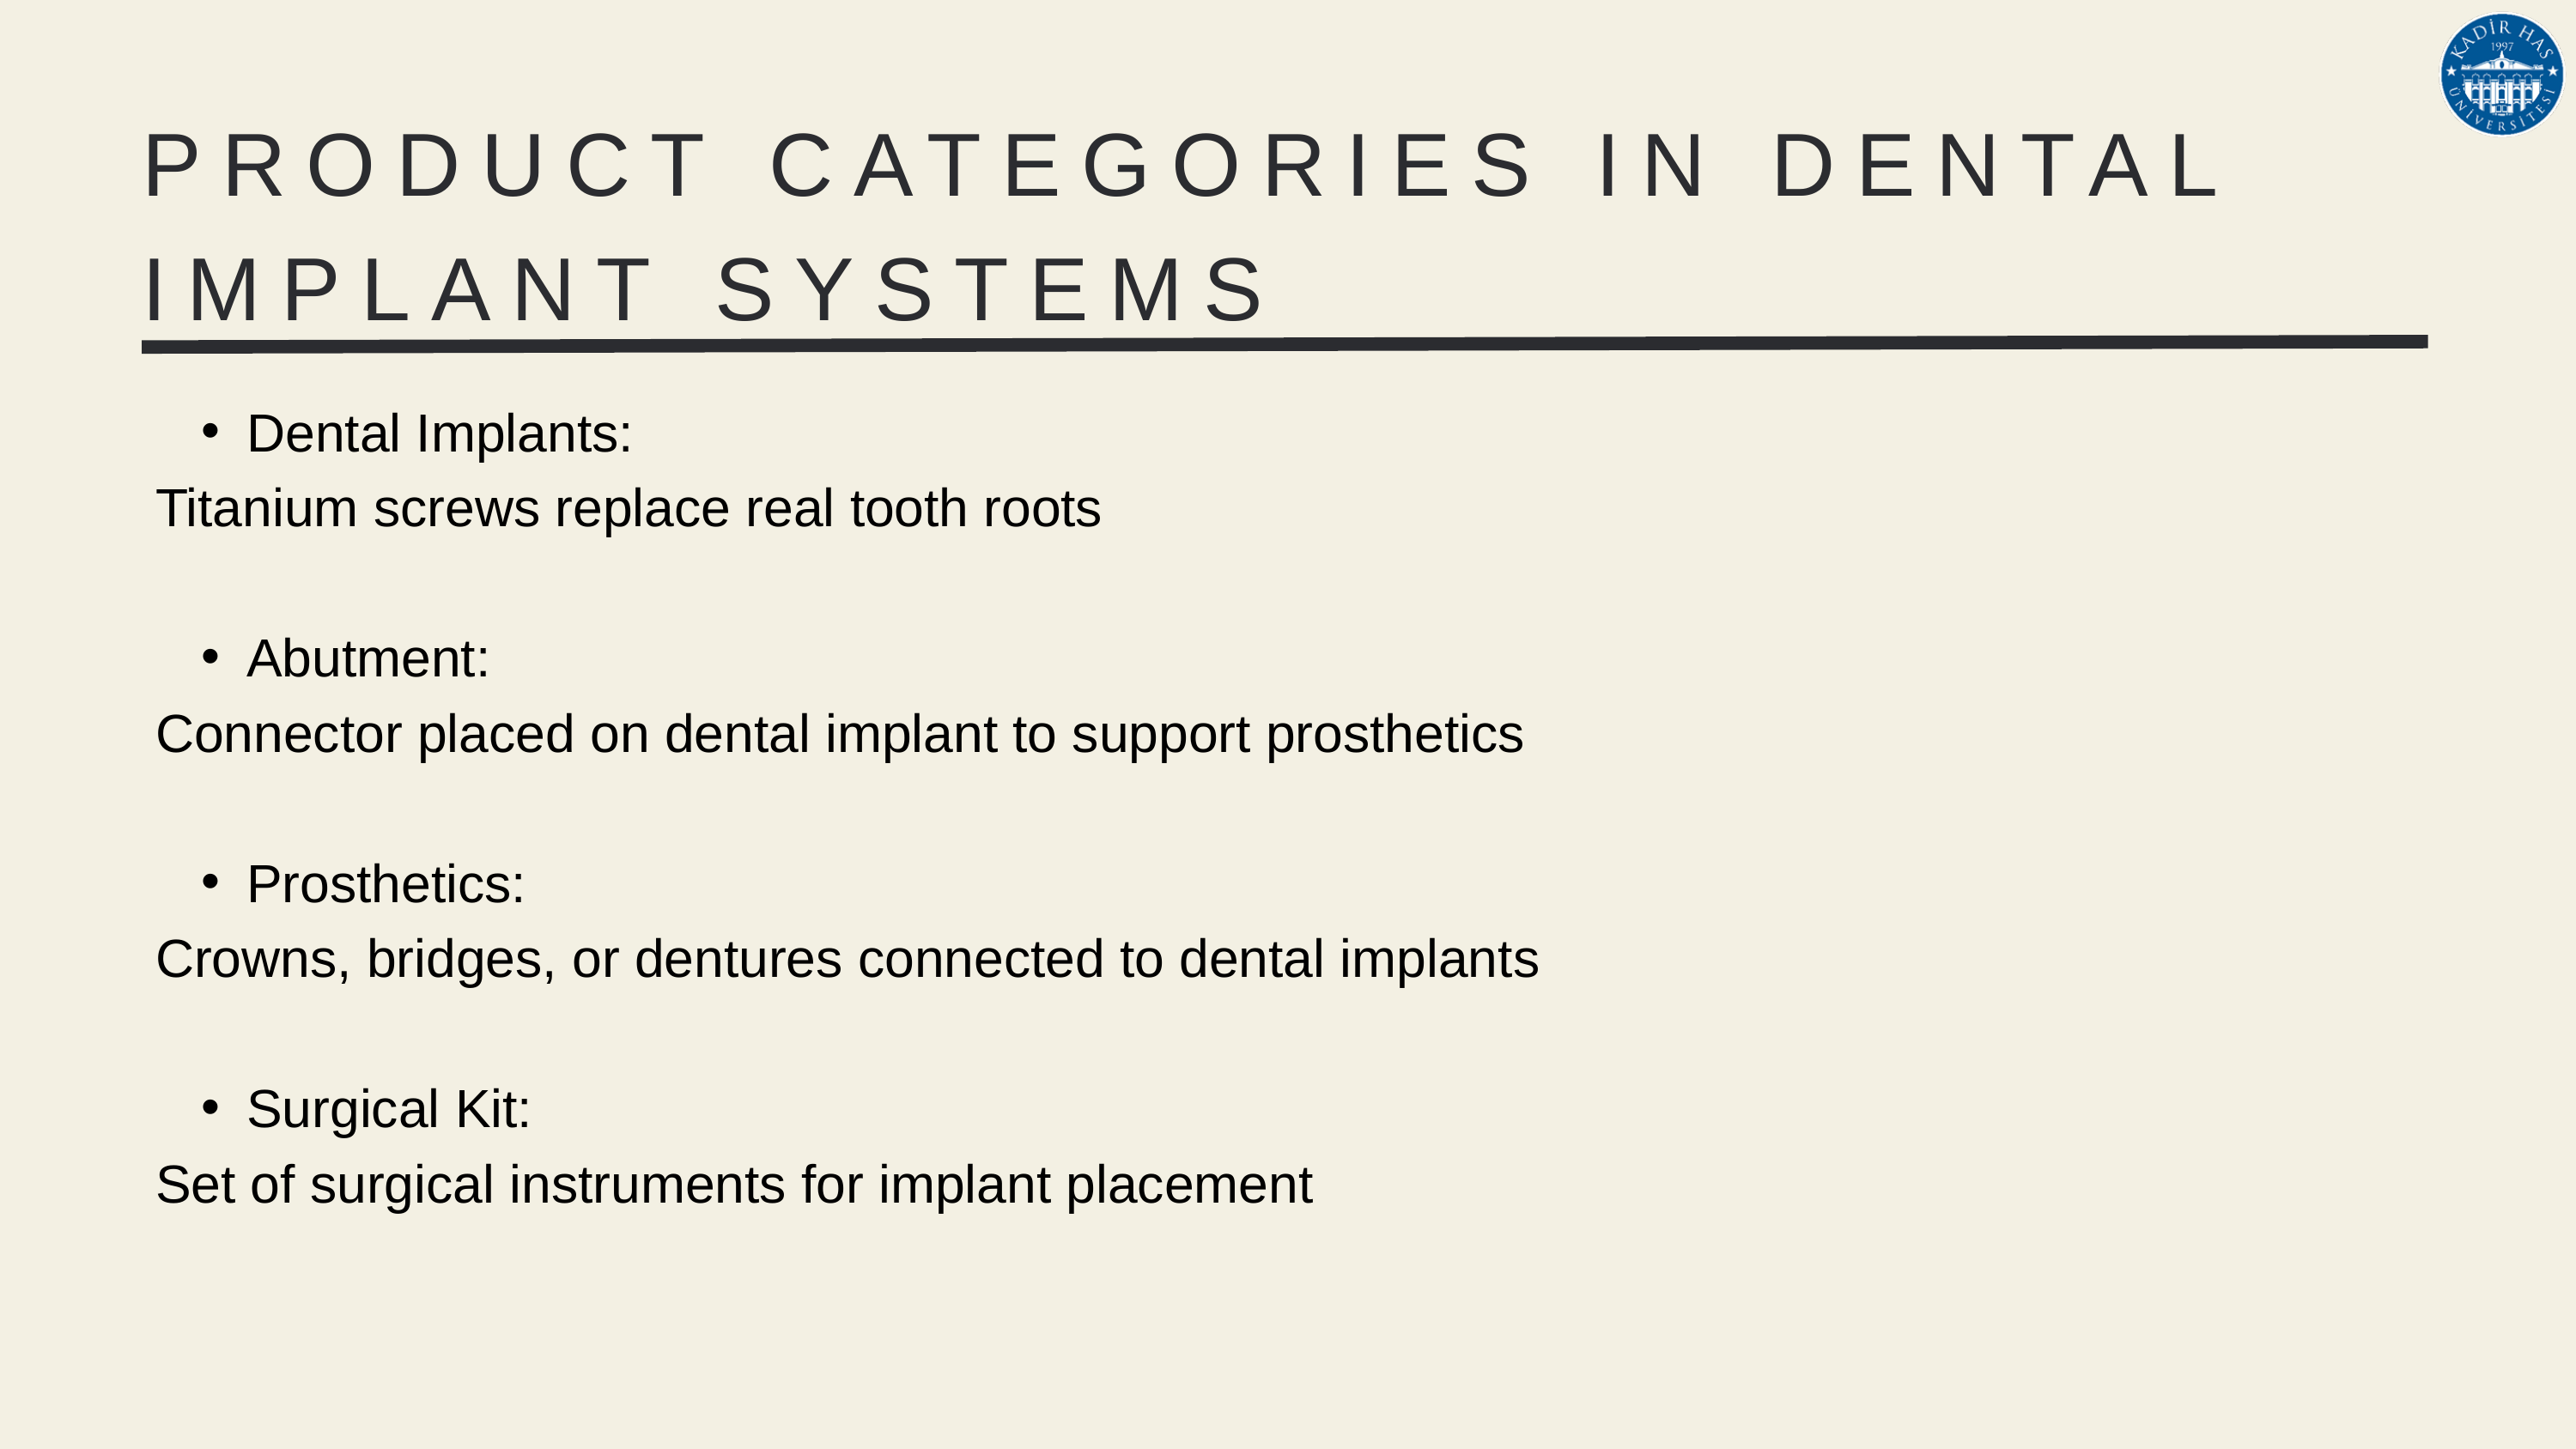

PRODUCT CATEGORIES IN DENTAL IMPLANT SYSTEMS

Dental Implants:
Titanium screws replace real tooth roots

Abutment:
Connector placed on dental implant to support prosthetics

Prosthetics:
Crowns, bridges, or dentures connected to dental implants

Surgical Kit:
Set of surgical instruments for implant placement